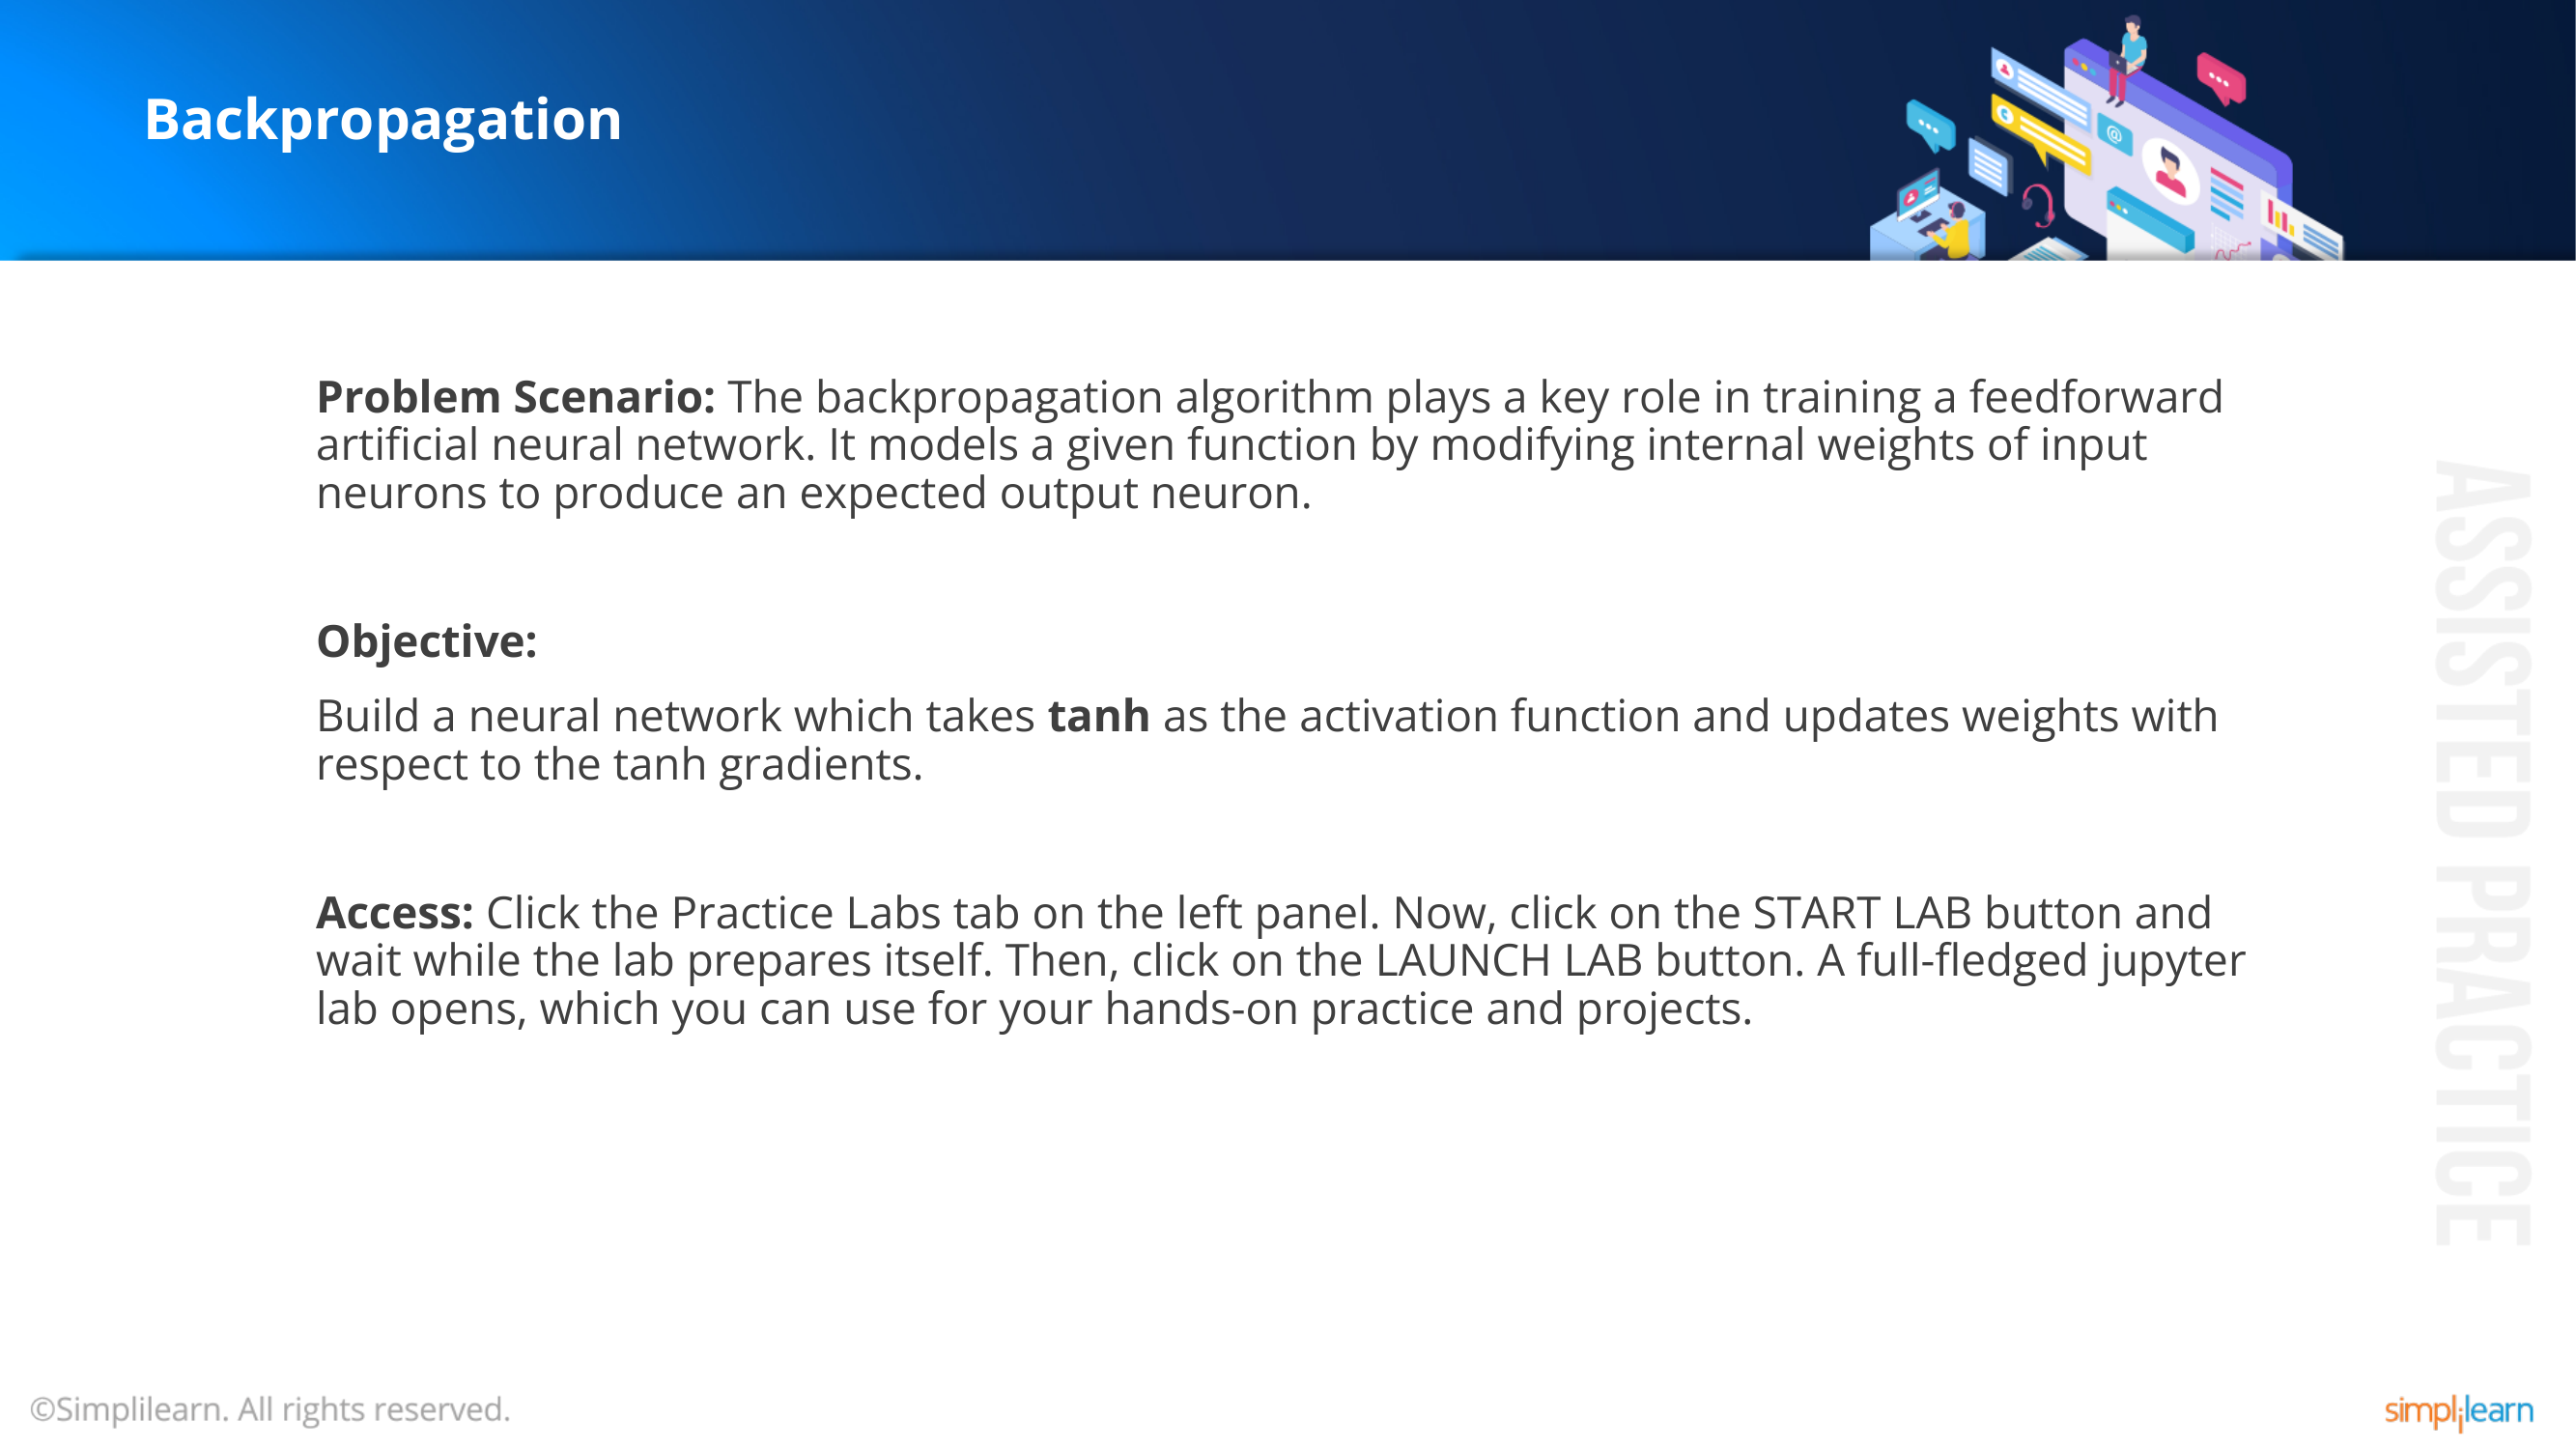

# Backpropagation
Problem Scenario: The backpropagation algorithm plays a key role in training a feedforward artificial neural network. It models a given function by modifying internal weights of input neurons to produce an expected output neuron.

Objective:
Build a neural network which takes tanh as the activation function and updates weights with respect to the tanh gradients.

Access: Click the Practice Labs tab on the left panel. Now, click on the START LAB button and wait while the lab prepares itself. Then, click on the LAUNCH LAB button. A full-fledged jupyter lab opens, which you can use for your hands-on practice and projects.